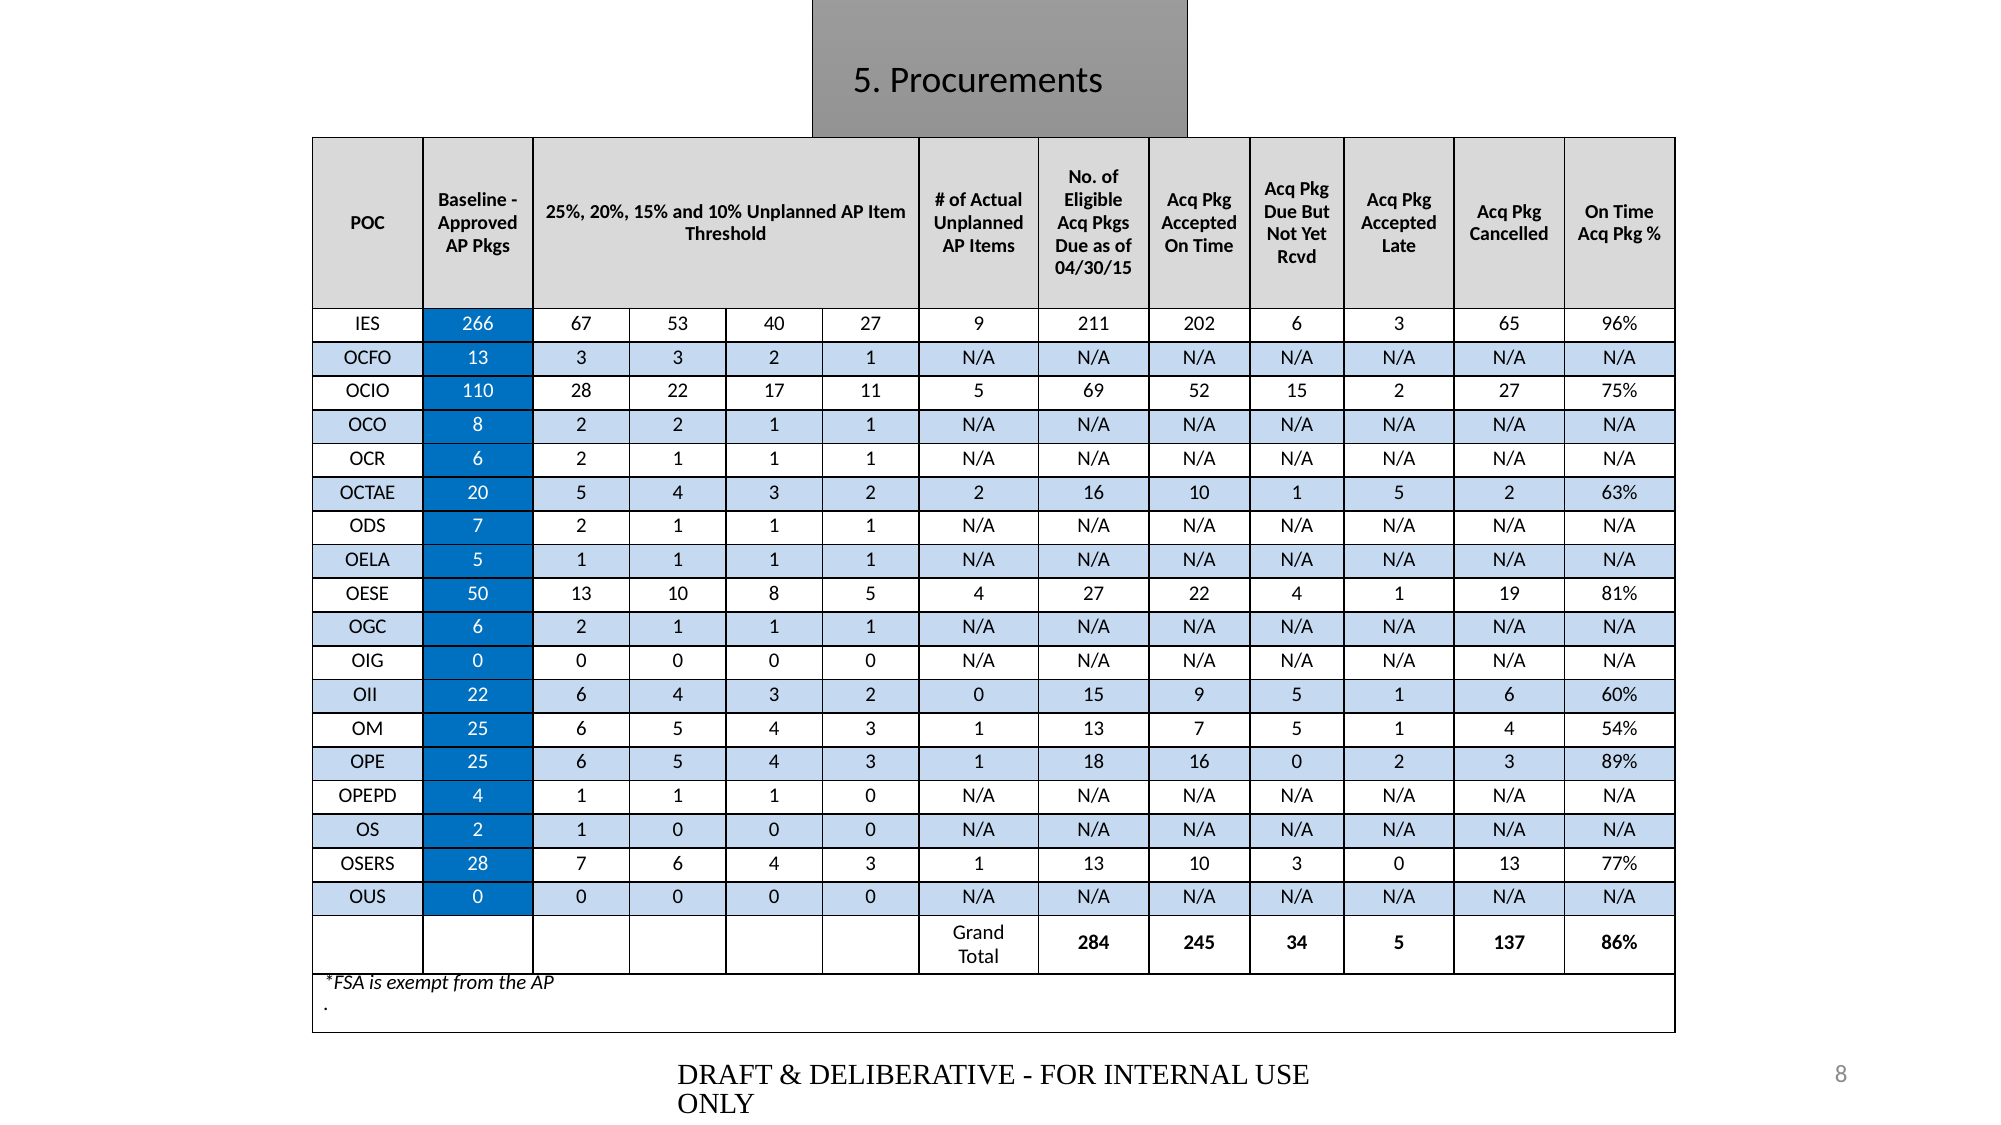

# 5. Procurements
| POC | Baseline - Approved AP Pkgs | 25%, 20%, 15% and 10% Unplanned AP Item Threshold |  |  |  | # of Actual Unplanned AP Items | No. of Eligible Acq Pkgs Due as of 04/30/15 | Acq Pkg Accepted On Time | Acq Pkg Due But Not Yet Rcvd | Acq Pkg Accepted Late | Acq Pkg Cancelled | On Time Acq Pkg % |
| --- | --- | --- | --- | --- | --- | --- | --- | --- | --- | --- | --- | --- |
| IES | 266 | 67 | 53 | 40 | 27 | 9 | 211 | 202 | 6 | 3 | 65 | 96% |
| OCFO | 13 | 3 | 3 | 2 | 1 | N/A | N/A | N/A | N/A | N/A | N/A | N/A |
| OCIO | 110 | 28 | 22 | 17 | 11 | 5 | 69 | 52 | 15 | 2 | 27 | 75% |
| OCO | 8 | 2 | 2 | 1 | 1 | N/A | N/A | N/A | N/A | N/A | N/A | N/A |
| OCR | 6 | 2 | 1 | 1 | 1 | N/A | N/A | N/A | N/A | N/A | N/A | N/A |
| OCTAE | 20 | 5 | 4 | 3 | 2 | 2 | 16 | 10 | 1 | 5 | 2 | 63% |
| ODS | 7 | 2 | 1 | 1 | 1 | N/A | N/A | N/A | N/A | N/A | N/A | N/A |
| OELA | 5 | 1 | 1 | 1 | 1 | N/A | N/A | N/A | N/A | N/A | N/A | N/A |
| OESE | 50 | 13 | 10 | 8 | 5 | 4 | 27 | 22 | 4 | 1 | 19 | 81% |
| OGC | 6 | 2 | 1 | 1 | 1 | N/A | N/A | N/A | N/A | N/A | N/A | N/A |
| OIG | 0 | 0 | 0 | 0 | 0 | N/A | N/A | N/A | N/A | N/A | N/A | N/A |
| OII | 22 | 6 | 4 | 3 | 2 | 0 | 15 | 9 | 5 | 1 | 6 | 60% |
| OM | 25 | 6 | 5 | 4 | 3 | 1 | 13 | 7 | 5 | 1 | 4 | 54% |
| OPE | 25 | 6 | 5 | 4 | 3 | 1 | 18 | 16 | 0 | 2 | 3 | 89% |
| OPEPD | 4 | 1 | 1 | 1 | 0 | N/A | N/A | N/A | N/A | N/A | N/A | N/A |
| OS | 2 | 1 | 0 | 0 | 0 | N/A | N/A | N/A | N/A | N/A | N/A | N/A |
| OSERS | 28 | 7 | 6 | 4 | 3 | 1 | 13 | 10 | 3 | 0 | 13 | 77% |
| OUS | 0 | 0 | 0 | 0 | 0 | N/A | N/A | N/A | N/A | N/A | N/A | N/A |
|  |  |  |  |  |  | Grand Total | 284 | 245 | 34 | 5 | 137 | 86% |
| \*FSA is exempt from the AP . |  |  |  |  |  |  |  |  |  |  |  |  |
DRAFT & DELIBERATIVE - FOR INTERNAL USE ONLY
8